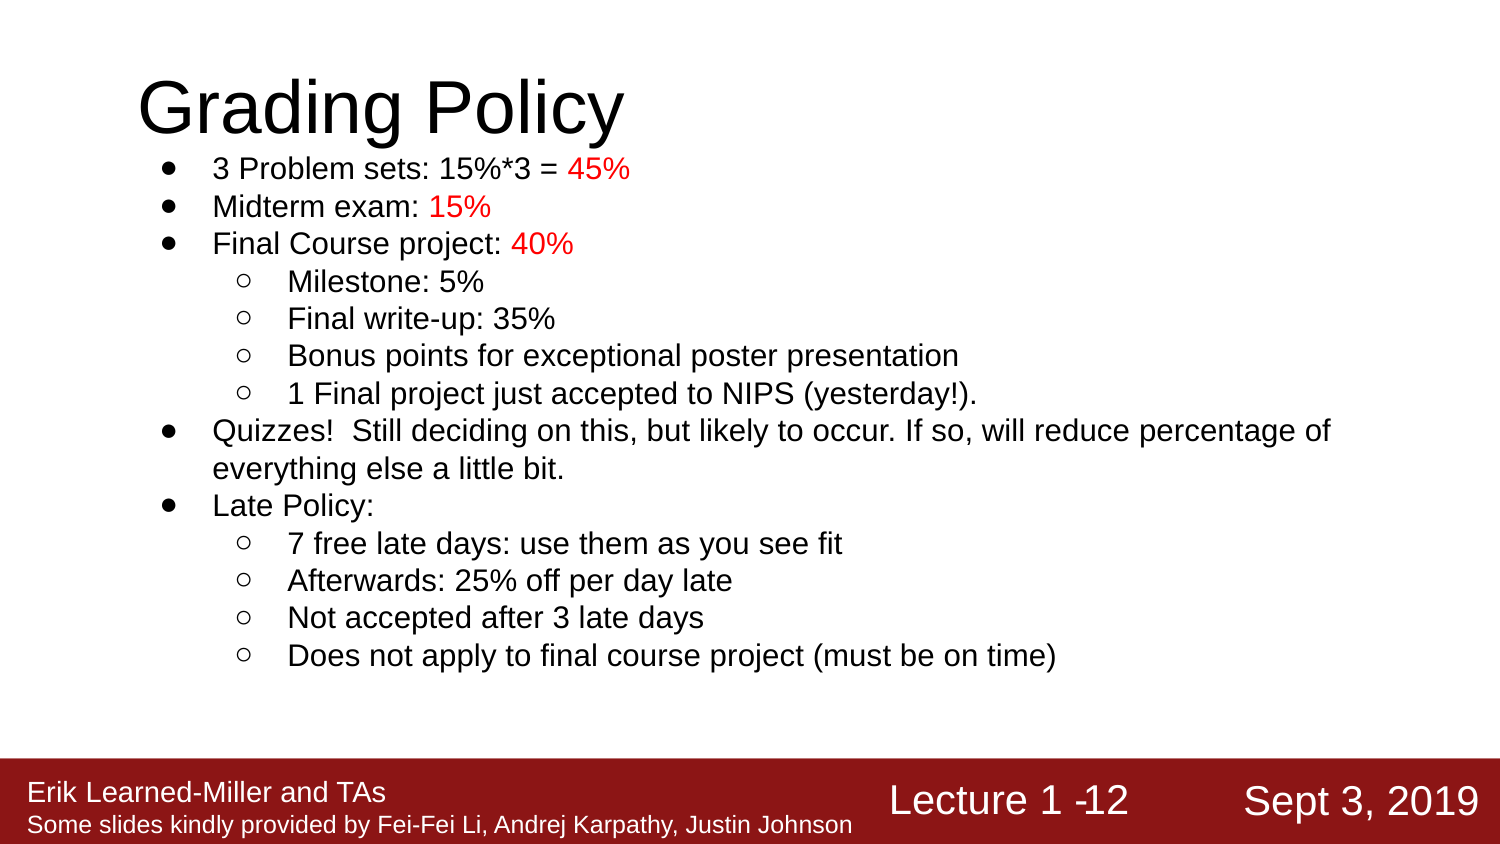

Grading Policy
3 Problem sets: 15%*3 = 45%
Midterm exam: 15%
Final Course project: 40%
Milestone: 5%
Final write-up: 35%
Bonus points for exceptional poster presentation
1 Final project just accepted to NIPS (yesterday!).
Quizzes!  Still deciding on this, but likely to occur. If so, will reduce percentage of everything else a little bit.
Late Policy:
7 free late days: use them as you see fit
Afterwards: 25% off per day late
Not accepted after 3 late days
Does not apply to final course project (must be on time)
12